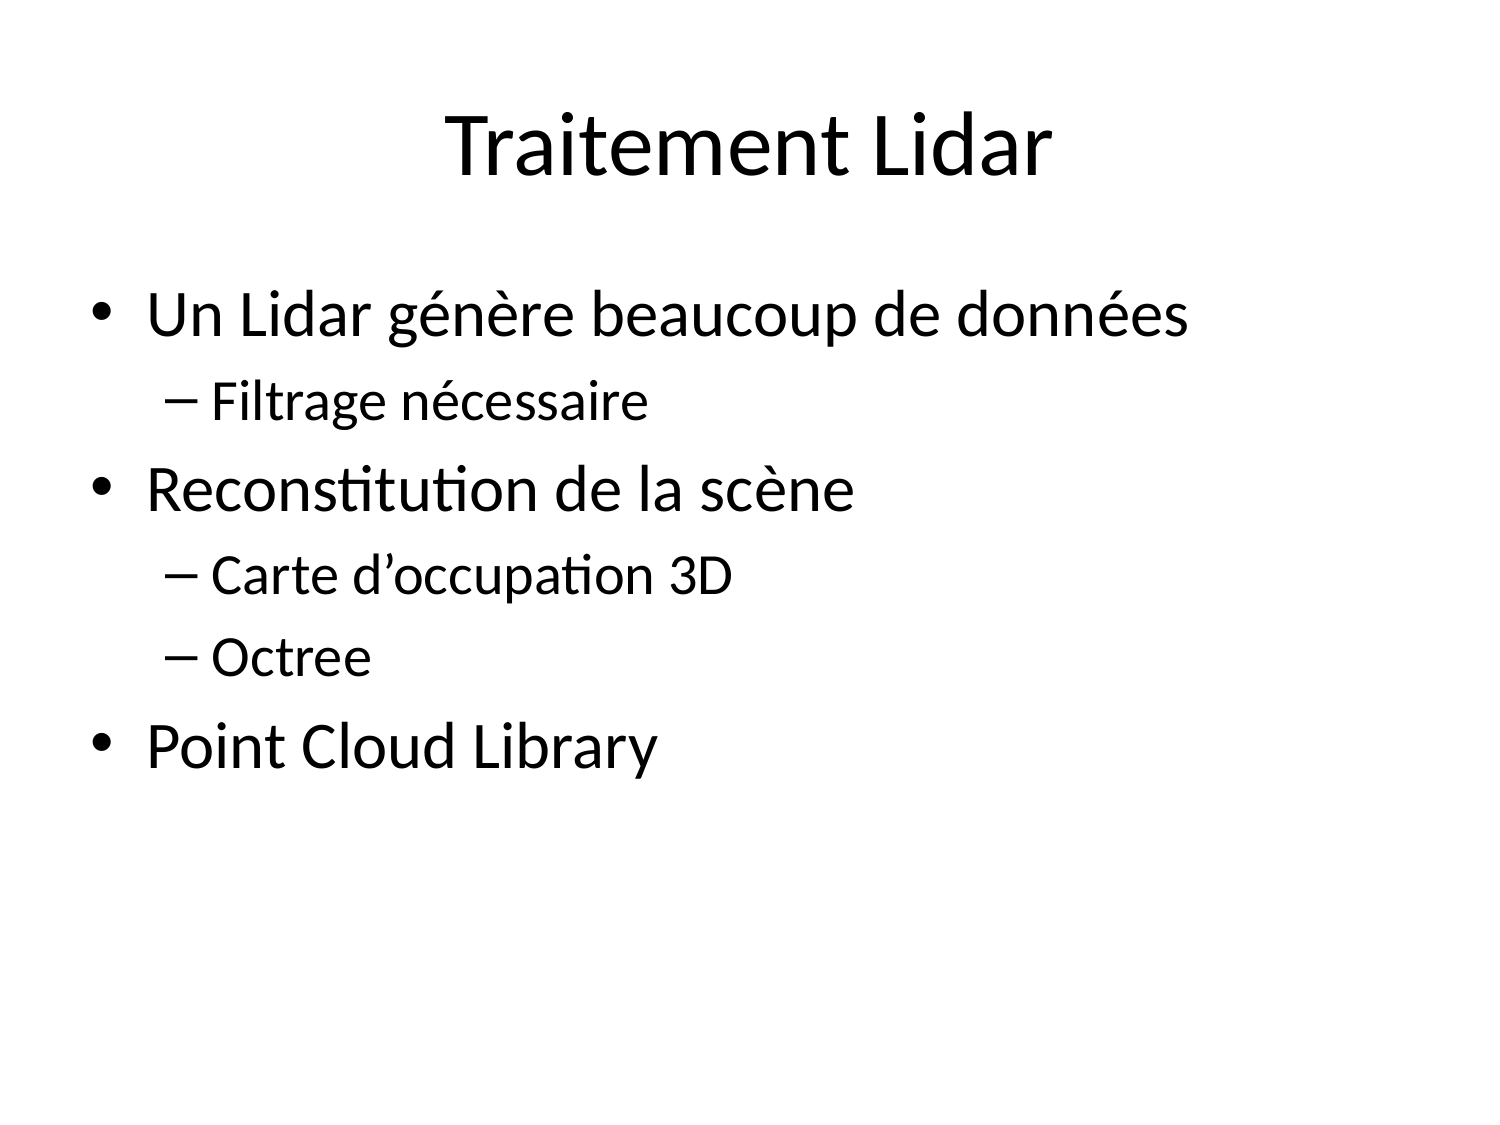

# Traitement Lidar
Un Lidar génère beaucoup de données
Filtrage nécessaire
Reconstitution de la scène
Carte d’occupation 3D
Octree
Point Cloud Library